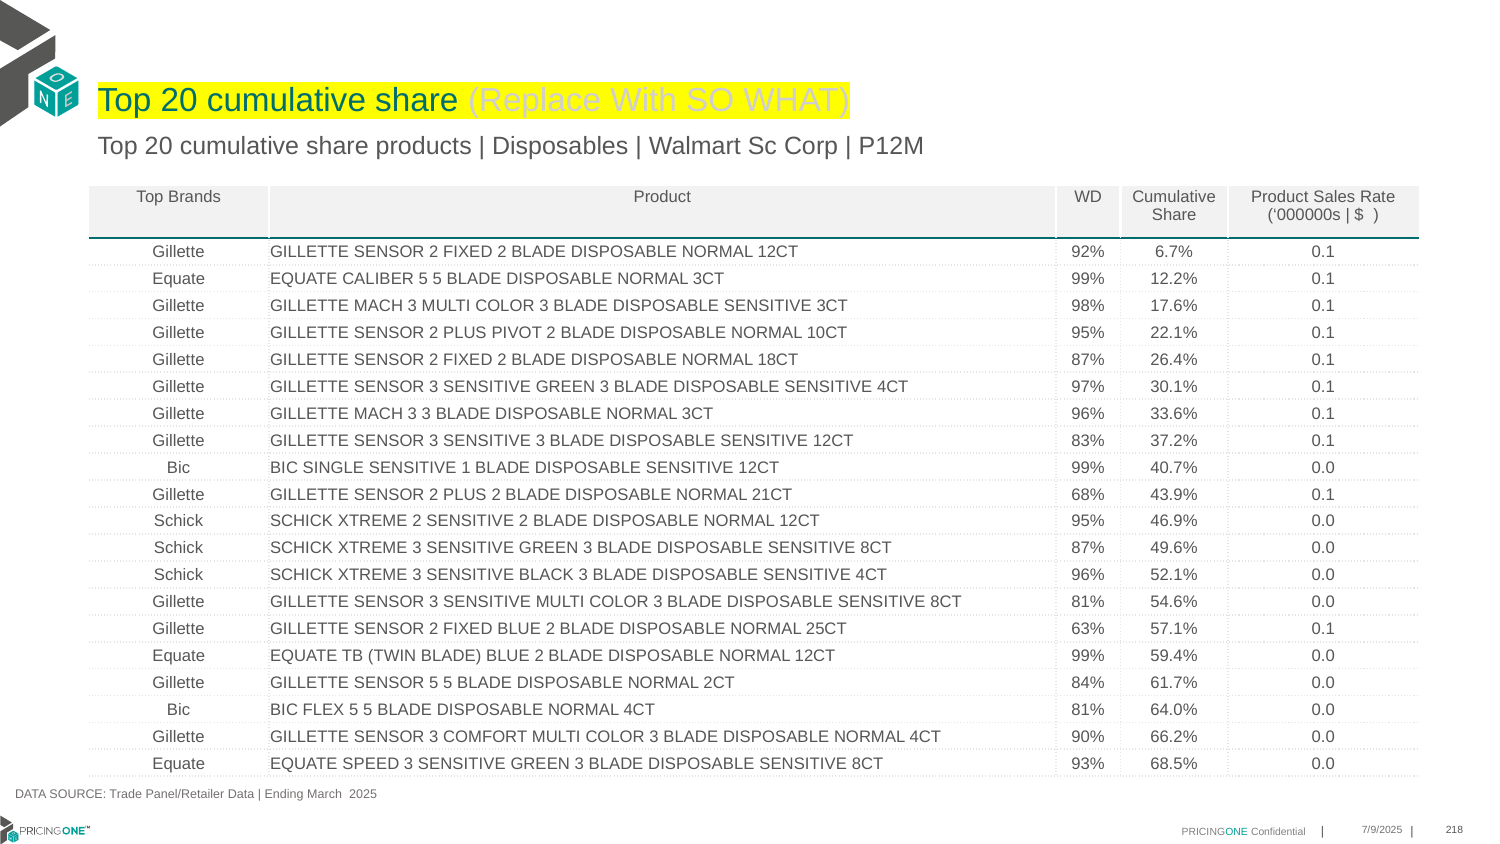

# Top 20 cumulative share (Replace With SO WHAT)
Top 20 cumulative share products | Disposables | Walmart Sc Corp | P12M
| Top Brands | Product | WD | Cumulative Share | Product Sales Rate (‘000000s | $ ) |
| --- | --- | --- | --- | --- |
| Gillette | GILLETTE SENSOR 2 FIXED 2 BLADE DISPOSABLE NORMAL 12CT | 92% | 6.7% | 0.1 |
| Equate | EQUATE CALIBER 5 5 BLADE DISPOSABLE NORMAL 3CT | 99% | 12.2% | 0.1 |
| Gillette | GILLETTE MACH 3 MULTI COLOR 3 BLADE DISPOSABLE SENSITIVE 3CT | 98% | 17.6% | 0.1 |
| Gillette | GILLETTE SENSOR 2 PLUS PIVOT 2 BLADE DISPOSABLE NORMAL 10CT | 95% | 22.1% | 0.1 |
| Gillette | GILLETTE SENSOR 2 FIXED 2 BLADE DISPOSABLE NORMAL 18CT | 87% | 26.4% | 0.1 |
| Gillette | GILLETTE SENSOR 3 SENSITIVE GREEN 3 BLADE DISPOSABLE SENSITIVE 4CT | 97% | 30.1% | 0.1 |
| Gillette | GILLETTE MACH 3 3 BLADE DISPOSABLE NORMAL 3CT | 96% | 33.6% | 0.1 |
| Gillette | GILLETTE SENSOR 3 SENSITIVE 3 BLADE DISPOSABLE SENSITIVE 12CT | 83% | 37.2% | 0.1 |
| Bic | BIC SINGLE SENSITIVE 1 BLADE DISPOSABLE SENSITIVE 12CT | 99% | 40.7% | 0.0 |
| Gillette | GILLETTE SENSOR 2 PLUS 2 BLADE DISPOSABLE NORMAL 21CT | 68% | 43.9% | 0.1 |
| Schick | SCHICK XTREME 2 SENSITIVE 2 BLADE DISPOSABLE NORMAL 12CT | 95% | 46.9% | 0.0 |
| Schick | SCHICK XTREME 3 SENSITIVE GREEN 3 BLADE DISPOSABLE SENSITIVE 8CT | 87% | 49.6% | 0.0 |
| Schick | SCHICK XTREME 3 SENSITIVE BLACK 3 BLADE DISPOSABLE SENSITIVE 4CT | 96% | 52.1% | 0.0 |
| Gillette | GILLETTE SENSOR 3 SENSITIVE MULTI COLOR 3 BLADE DISPOSABLE SENSITIVE 8CT | 81% | 54.6% | 0.0 |
| Gillette | GILLETTE SENSOR 2 FIXED BLUE 2 BLADE DISPOSABLE NORMAL 25CT | 63% | 57.1% | 0.1 |
| Equate | EQUATE TB (TWIN BLADE) BLUE 2 BLADE DISPOSABLE NORMAL 12CT | 99% | 59.4% | 0.0 |
| Gillette | GILLETTE SENSOR 5 5 BLADE DISPOSABLE NORMAL 2CT | 84% | 61.7% | 0.0 |
| Bic | BIC FLEX 5 5 BLADE DISPOSABLE NORMAL 4CT | 81% | 64.0% | 0.0 |
| Gillette | GILLETTE SENSOR 3 COMFORT MULTI COLOR 3 BLADE DISPOSABLE NORMAL 4CT | 90% | 66.2% | 0.0 |
| Equate | EQUATE SPEED 3 SENSITIVE GREEN 3 BLADE DISPOSABLE SENSITIVE 8CT | 93% | 68.5% | 0.0 |
DATA SOURCE: Trade Panel/Retailer Data | Ending March  2025

7/9/2025
218